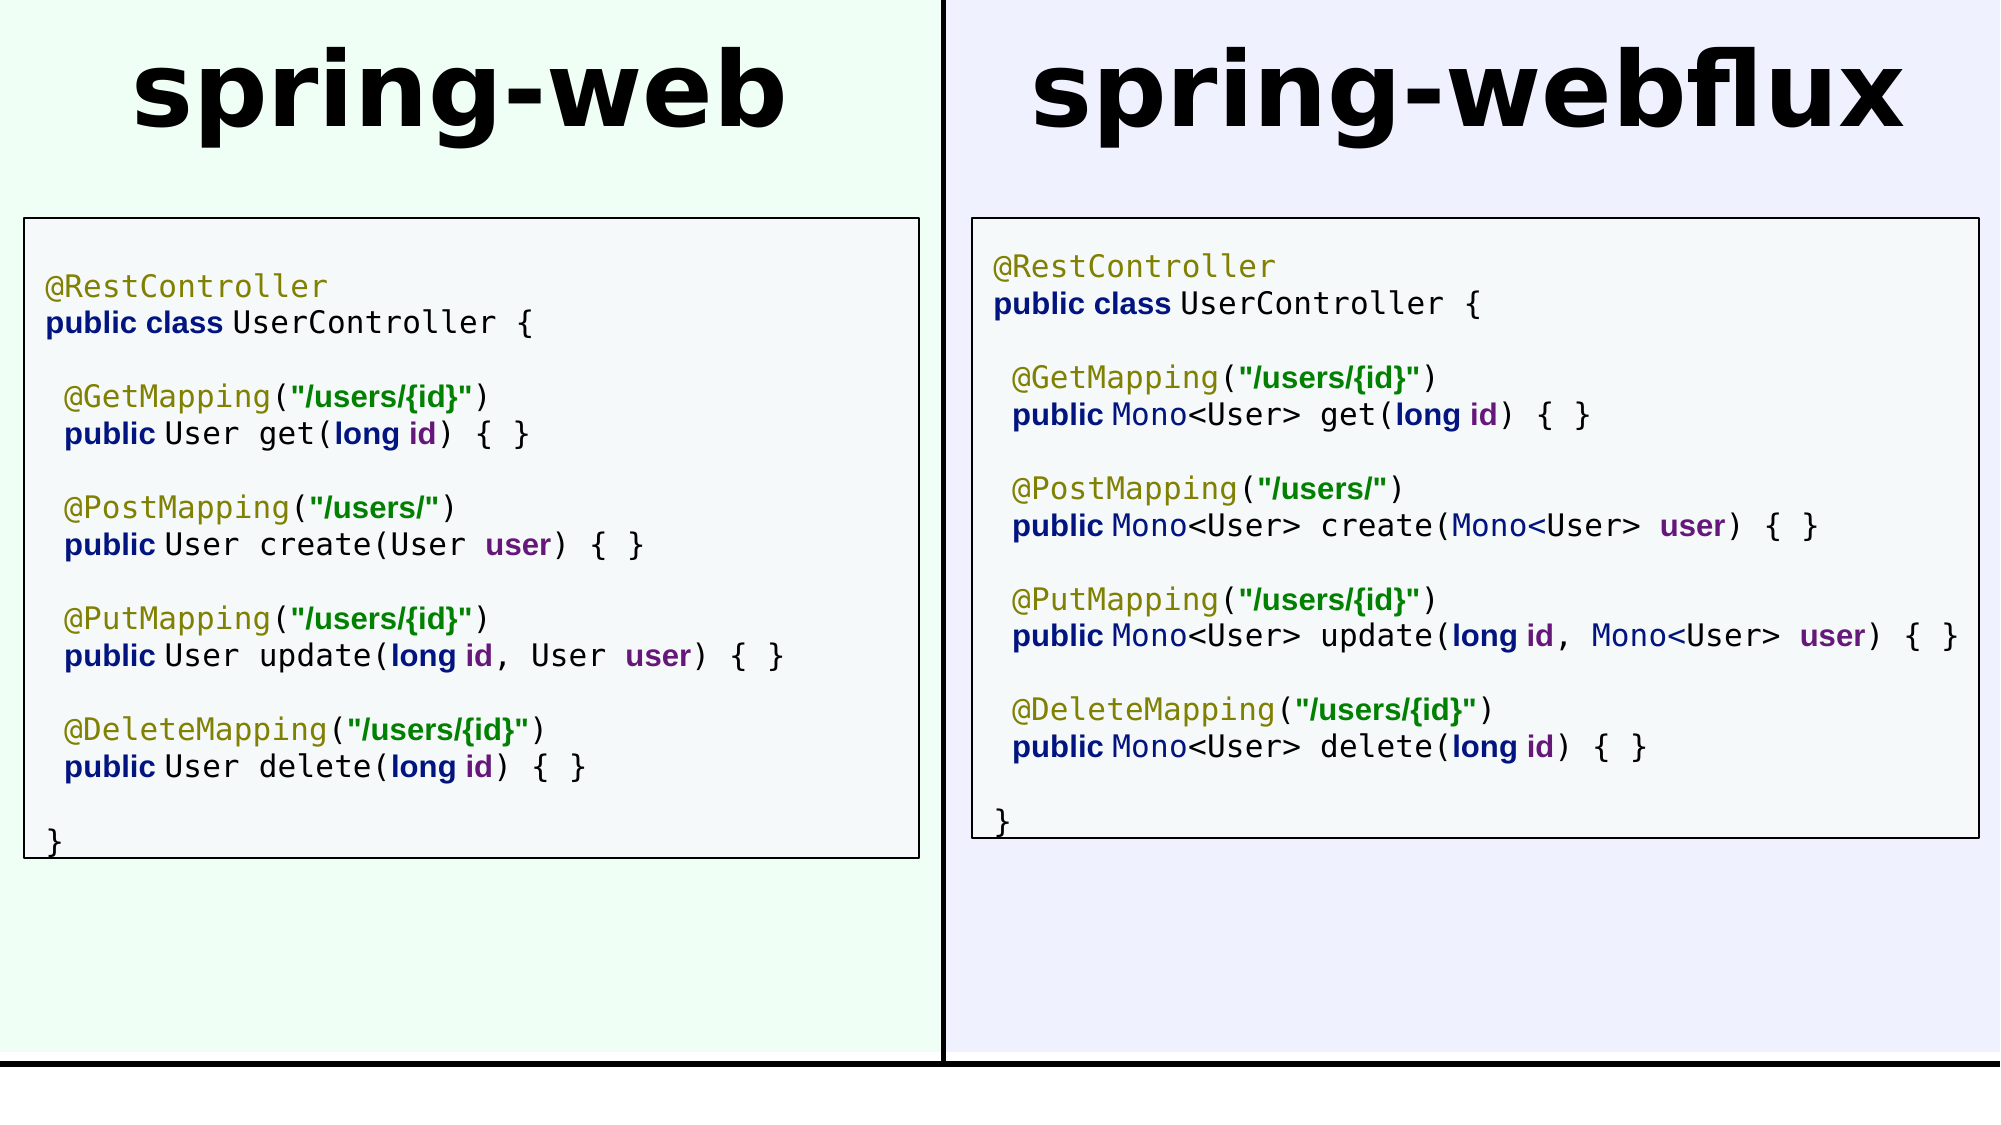

# spring-web
spring-webflux

@RestController
public class UserController {

@GetMapping("/users/{id}")
public User get(long id) { }

@PostMapping("/users/")
public User create(User user) { }

@PutMapping("/users/{id}")
public User update(long id, User user) { }

@DeleteMapping("/users/{id}")
public User delete(long id) { }

}

@RestController
public class UserController {

@GetMapping("/users/{id}")
public Mono<User> get(long id) { }

@PostMapping("/users/")
public Mono<User> create(Mono<User> user) { }

@PutMapping("/users/{id}")
public Mono<User> update(long id, Mono<User> user) { }

@DeleteMapping("/users/{id}")
public Mono<User> delete(long id) { }

}